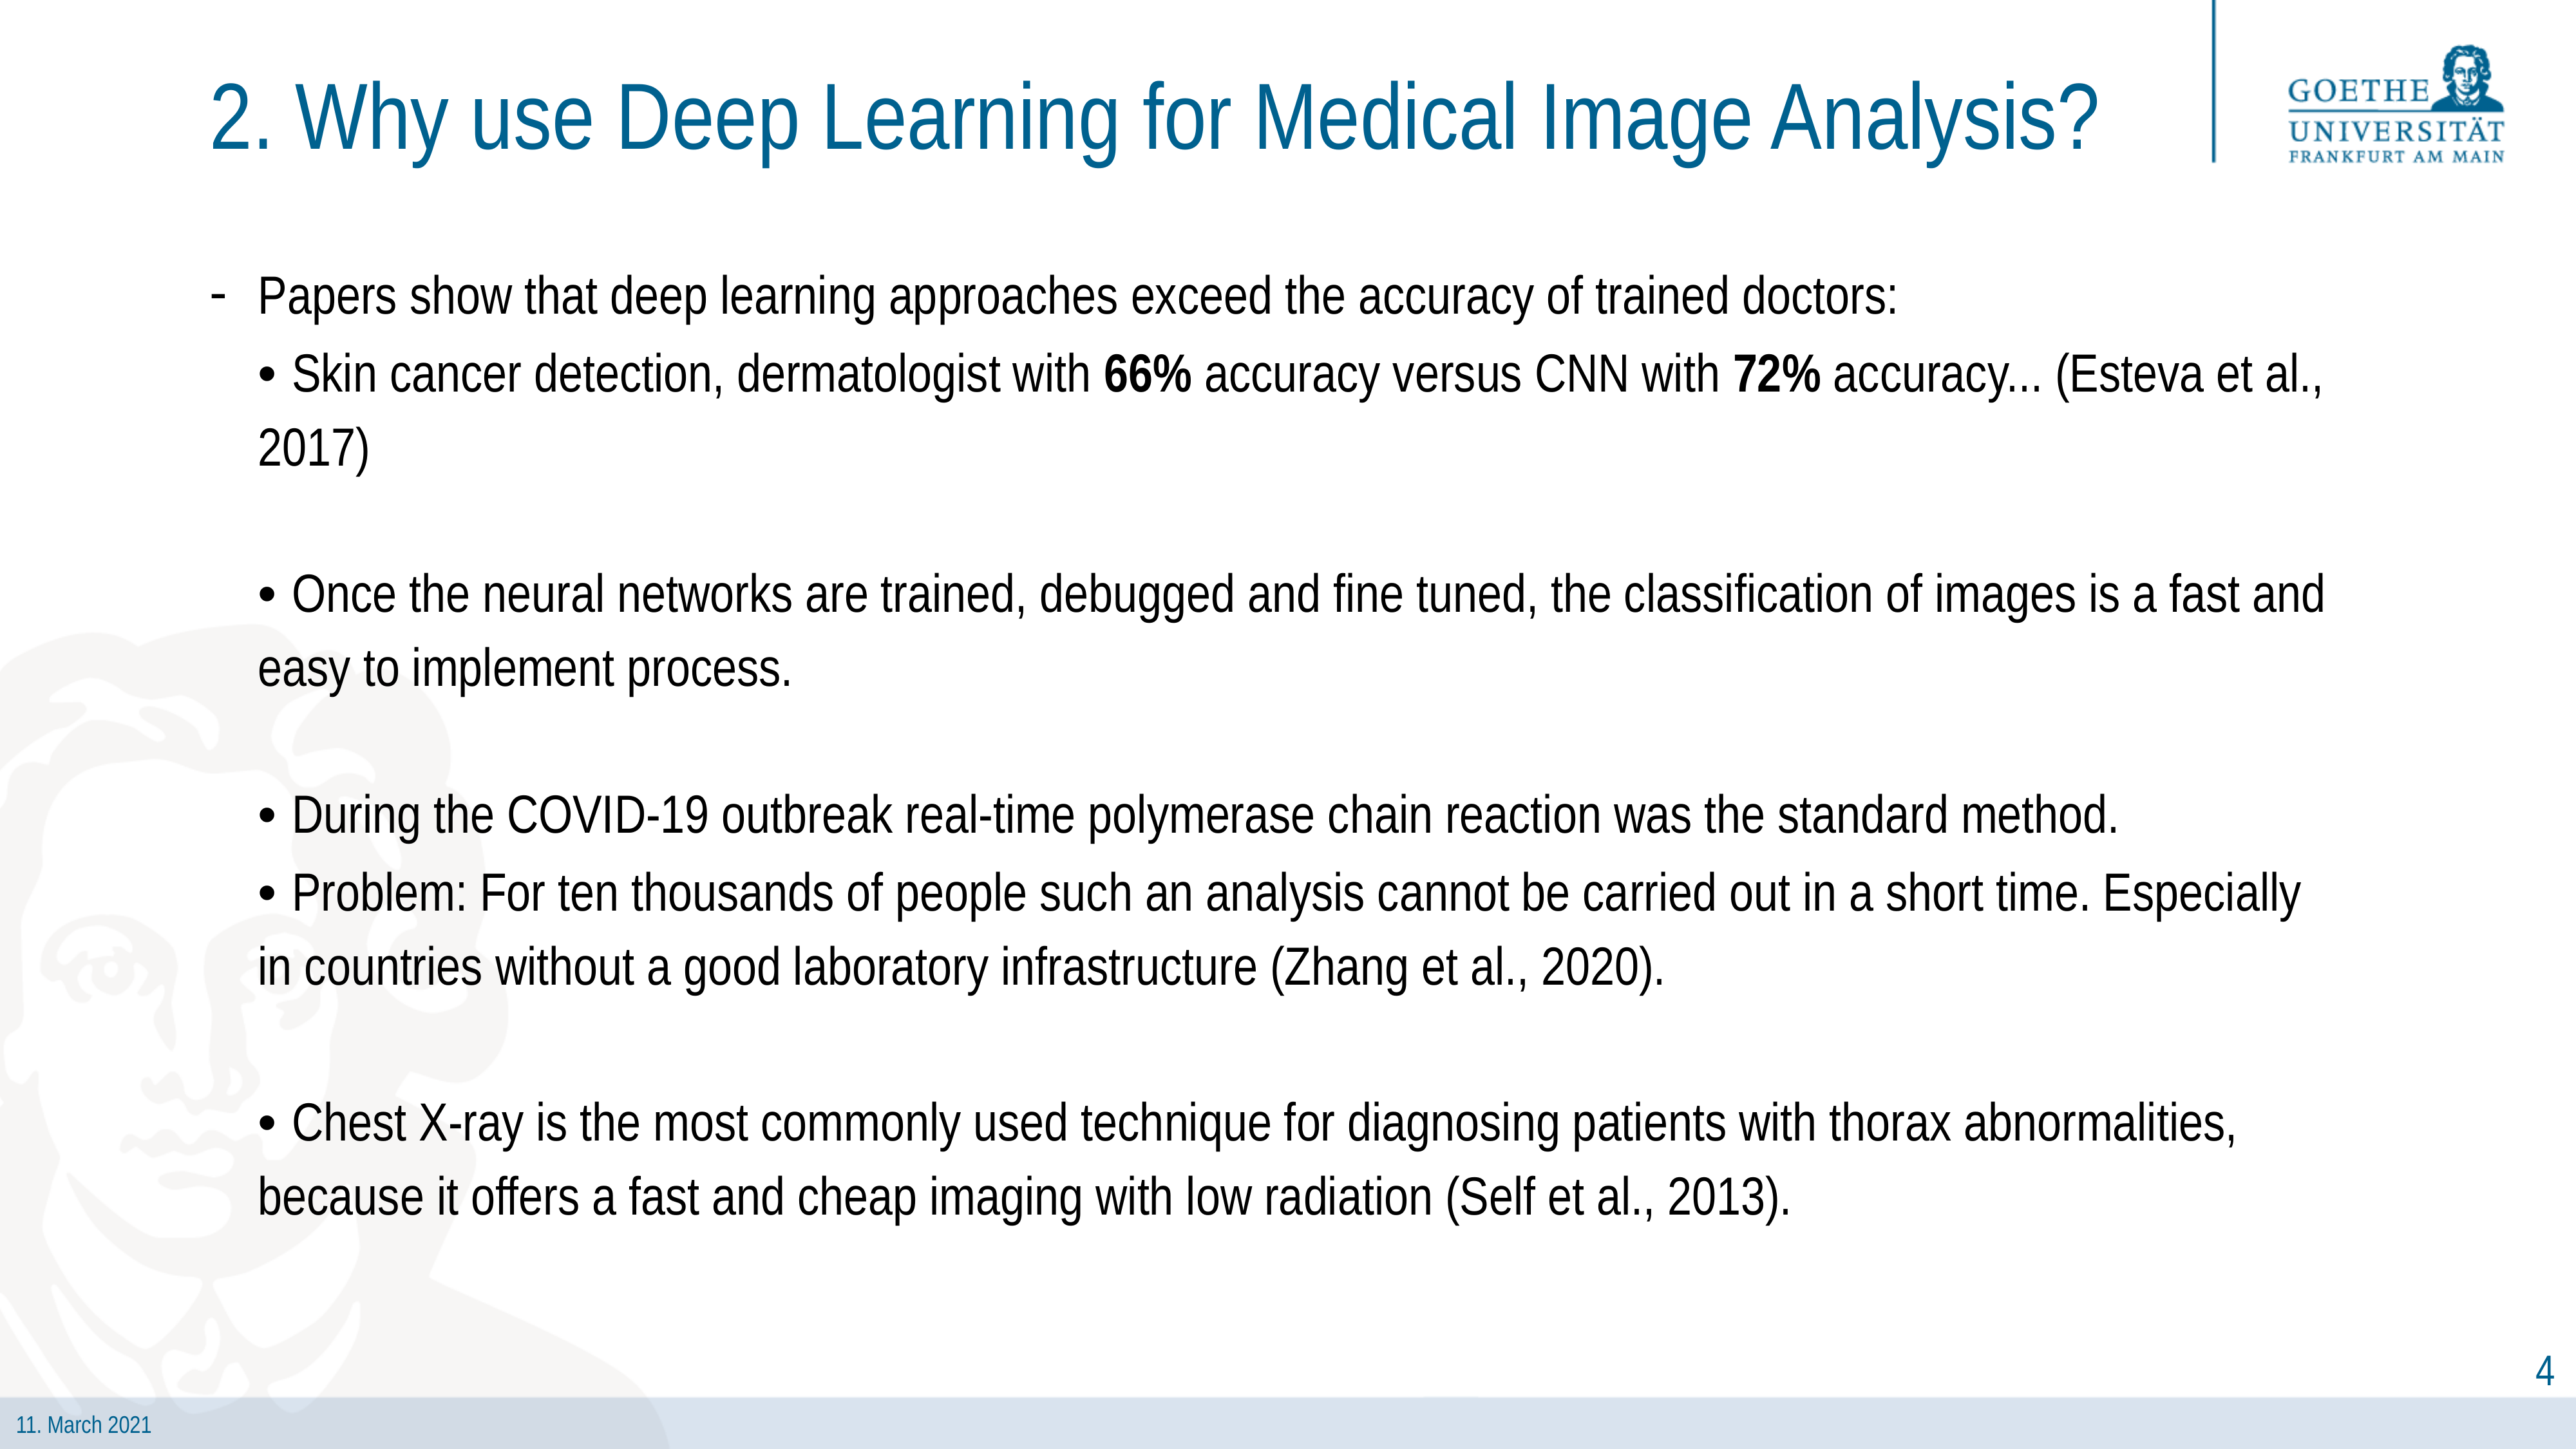

# 2. Why use Deep Learning for Medical Image Analysis?
Papers show that deep learning approaches exceed the accuracy of trained doctors:
• Skin cancer detection, dermatologist with 66% accuracy versus CNN with 72% accuracy... (Esteva et al., 2017)

• Once the neural networks are trained, debugged and fine tuned, the classification of images is a fast and easy to implement process.

• During the COVID-19 outbreak real-time polymerase chain reaction was the standard method.
• Problem: For ten thousands of people such an analysis cannot be carried out in a short time. Especially in countries without a good laboratory infrastructure (Zhang et al., 2020).

• Chest X-ray is the most commonly used technique for diagnosing patients with thorax abnormalities, because it offers a fast and cheap imaging with low radiation (Self et al., 2013).

4